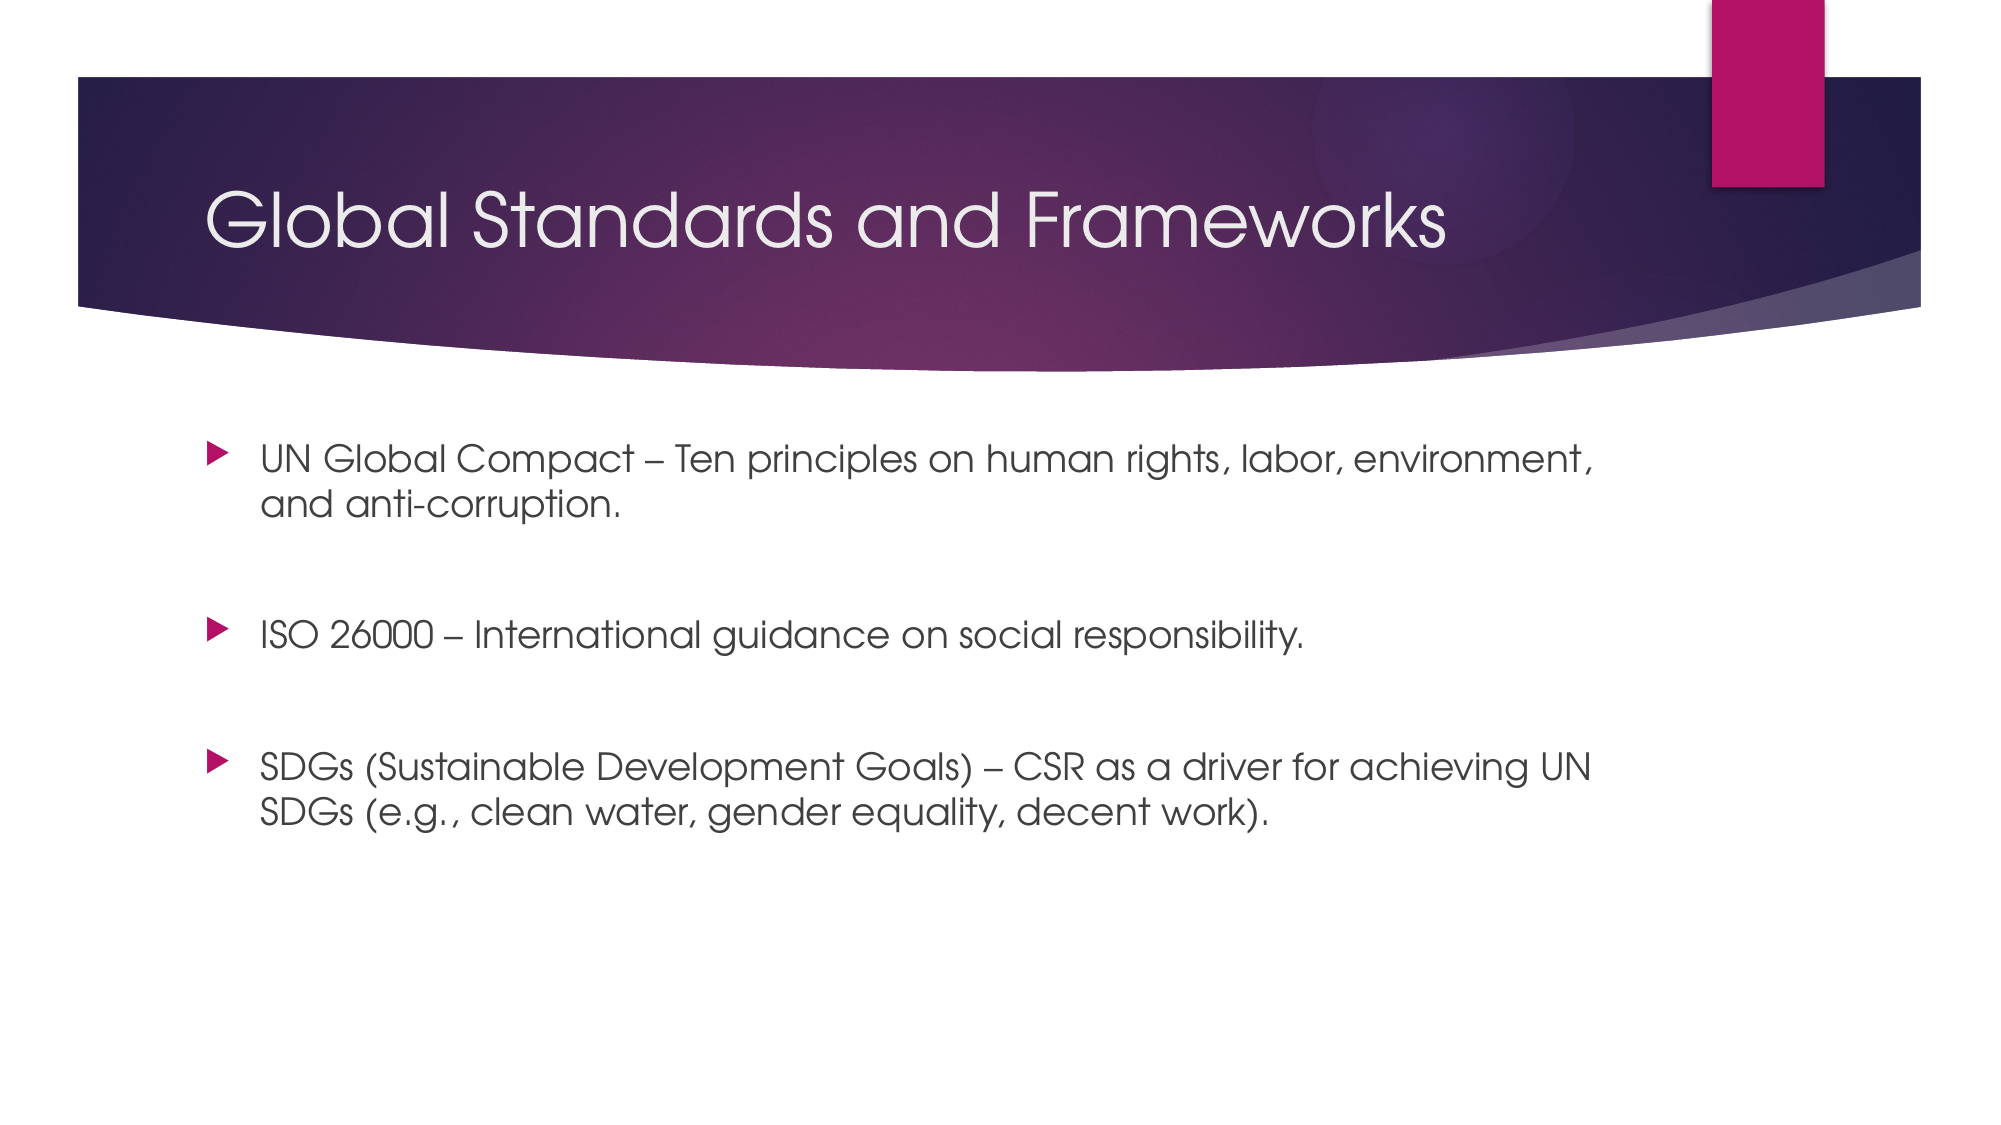

# Global Standards and Frameworks
UN Global Compact – Ten principles on human rights, labor, environment, and anti-corruption.

ISO 26000 – International guidance on social responsibility.

SDGs (Sustainable Development Goals) – CSR as a driver for achieving UN SDGs (e.g., clean water, gender equality, decent work).